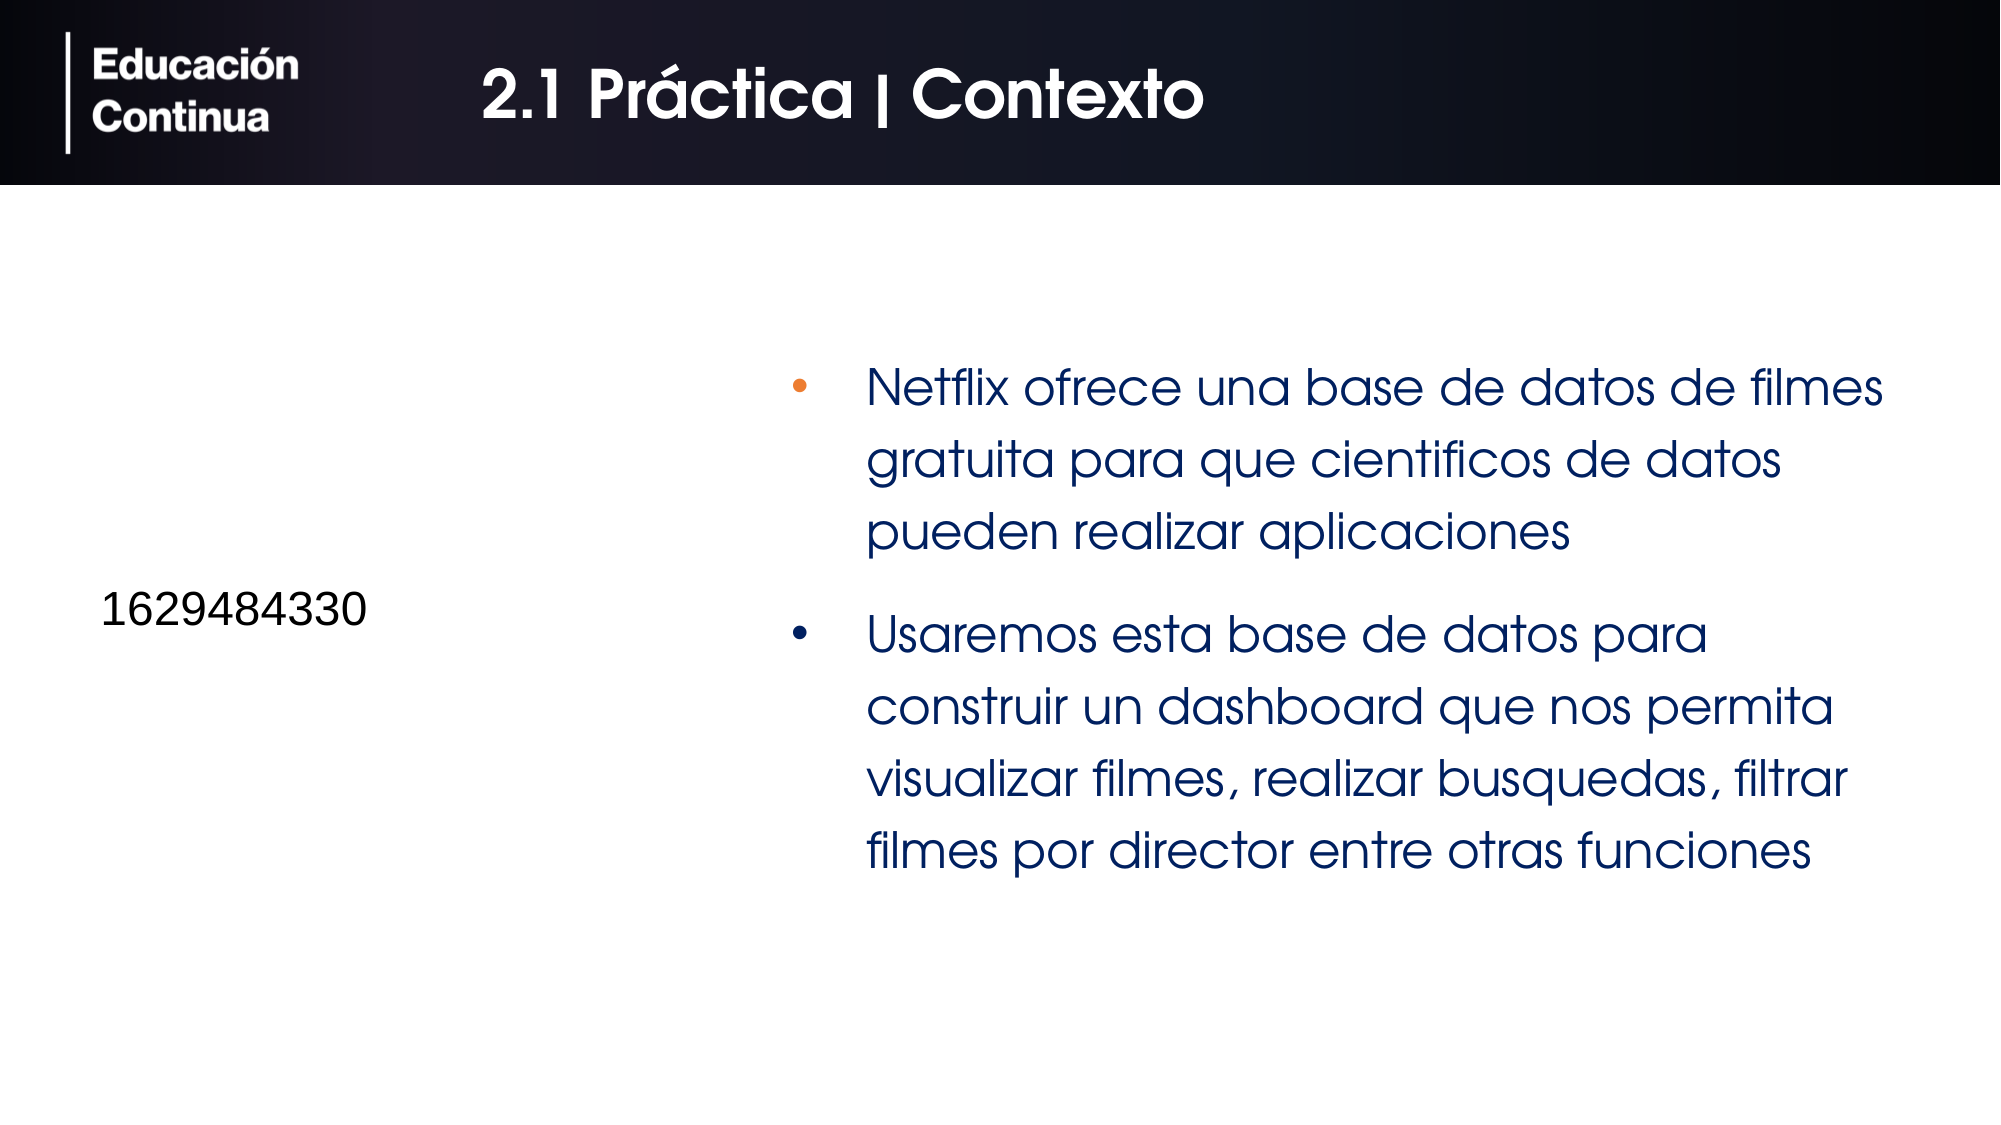

# 2.1 Práctica | Contexto
Netflix ofrece una base de datos de filmes gratuita para que cientificos de datos pueden realizar aplicaciones
Usaremos esta base de datos para construir un dashboard que nos permita visualizar filmes, realizar busquedas, filtrar filmes por director entre otras funciones

1629484330